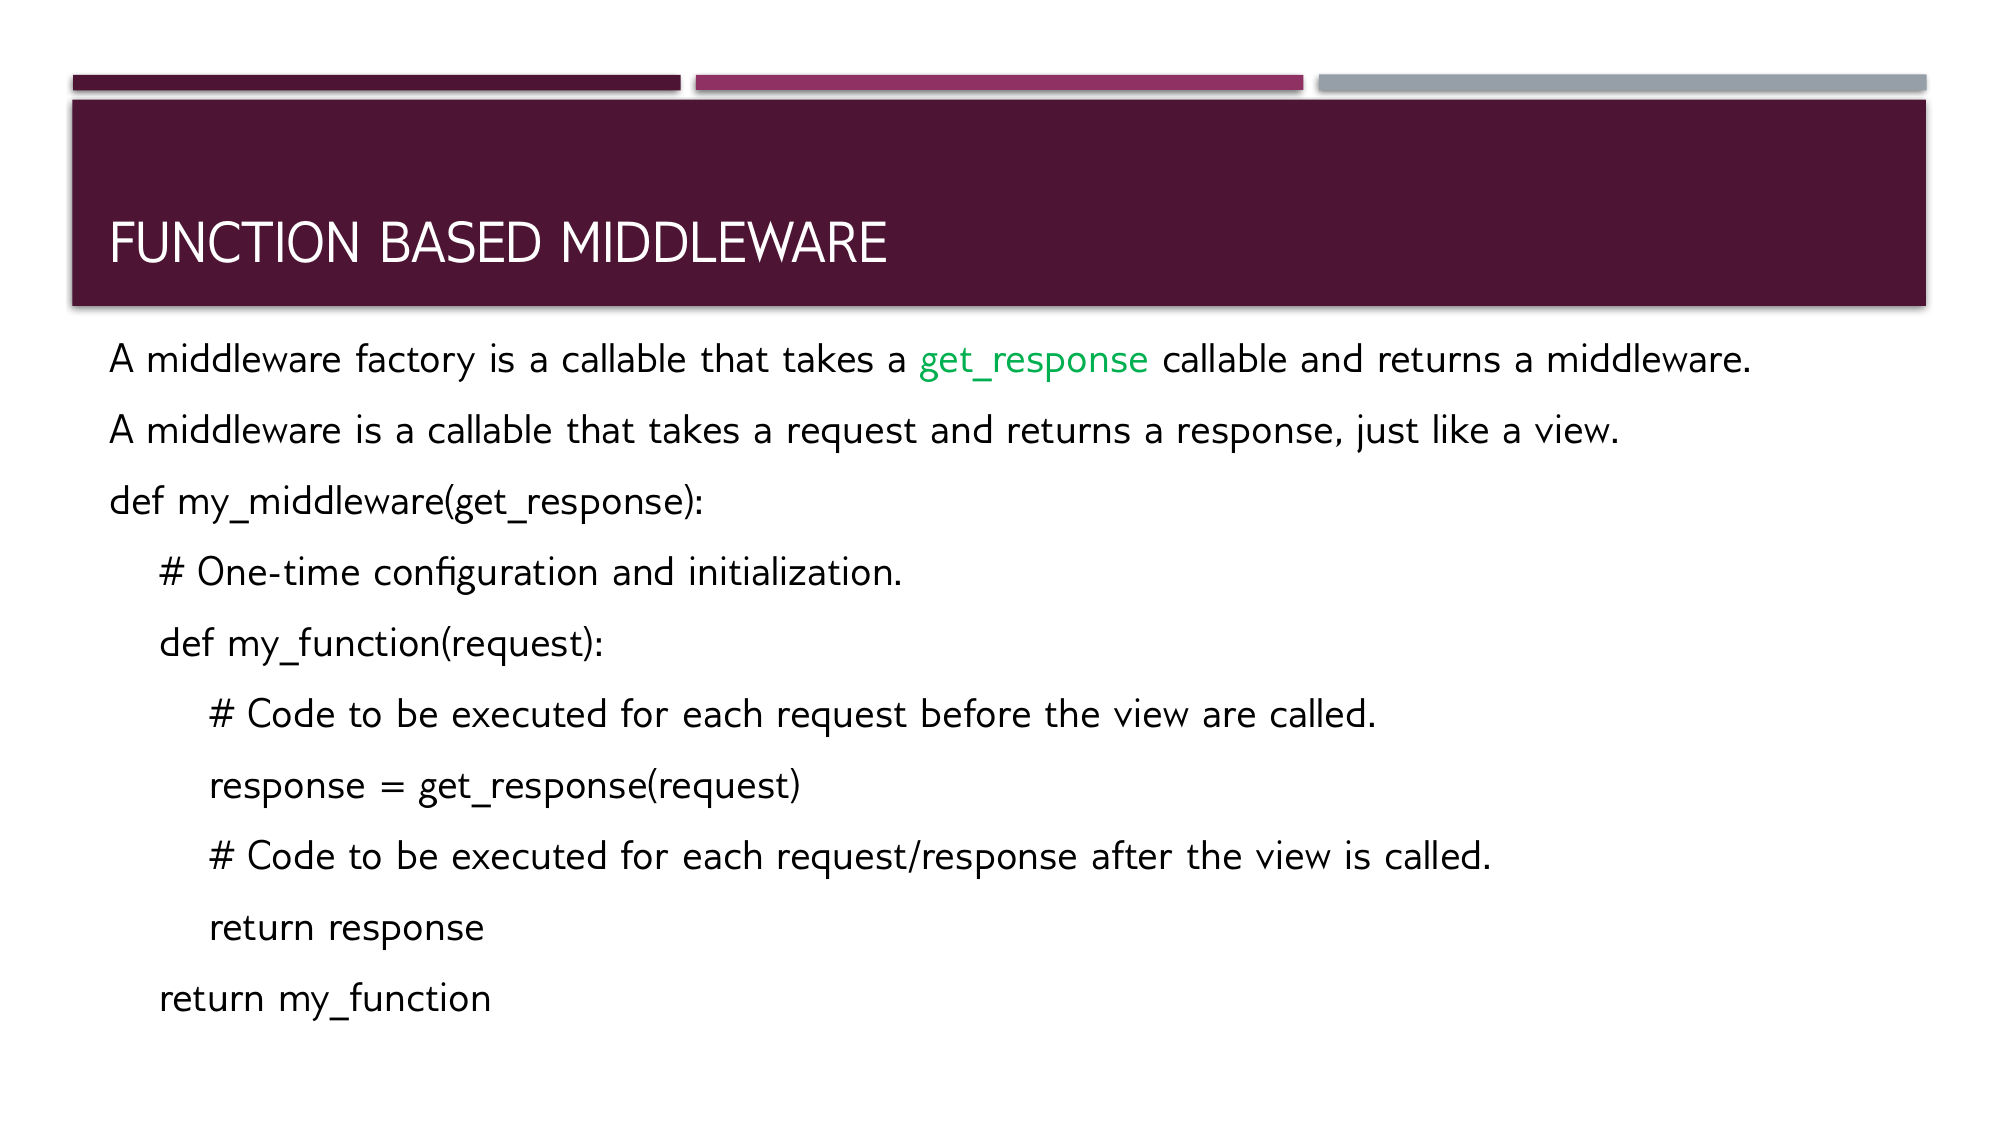

# Function based middleware
A middleware factory is a callable that takes a get_response callable and returns a middleware.
A middleware is a callable that takes a request and returns a response, just like a view.
def my_middleware(get_response):
    # One-time configuration and initialization.
    def my_function(request):
        # Code to be executed for each request before the view are called.
        response = get_response(request)
        # Code to be executed for each request/response after the view is called.
        return response
    return my_function